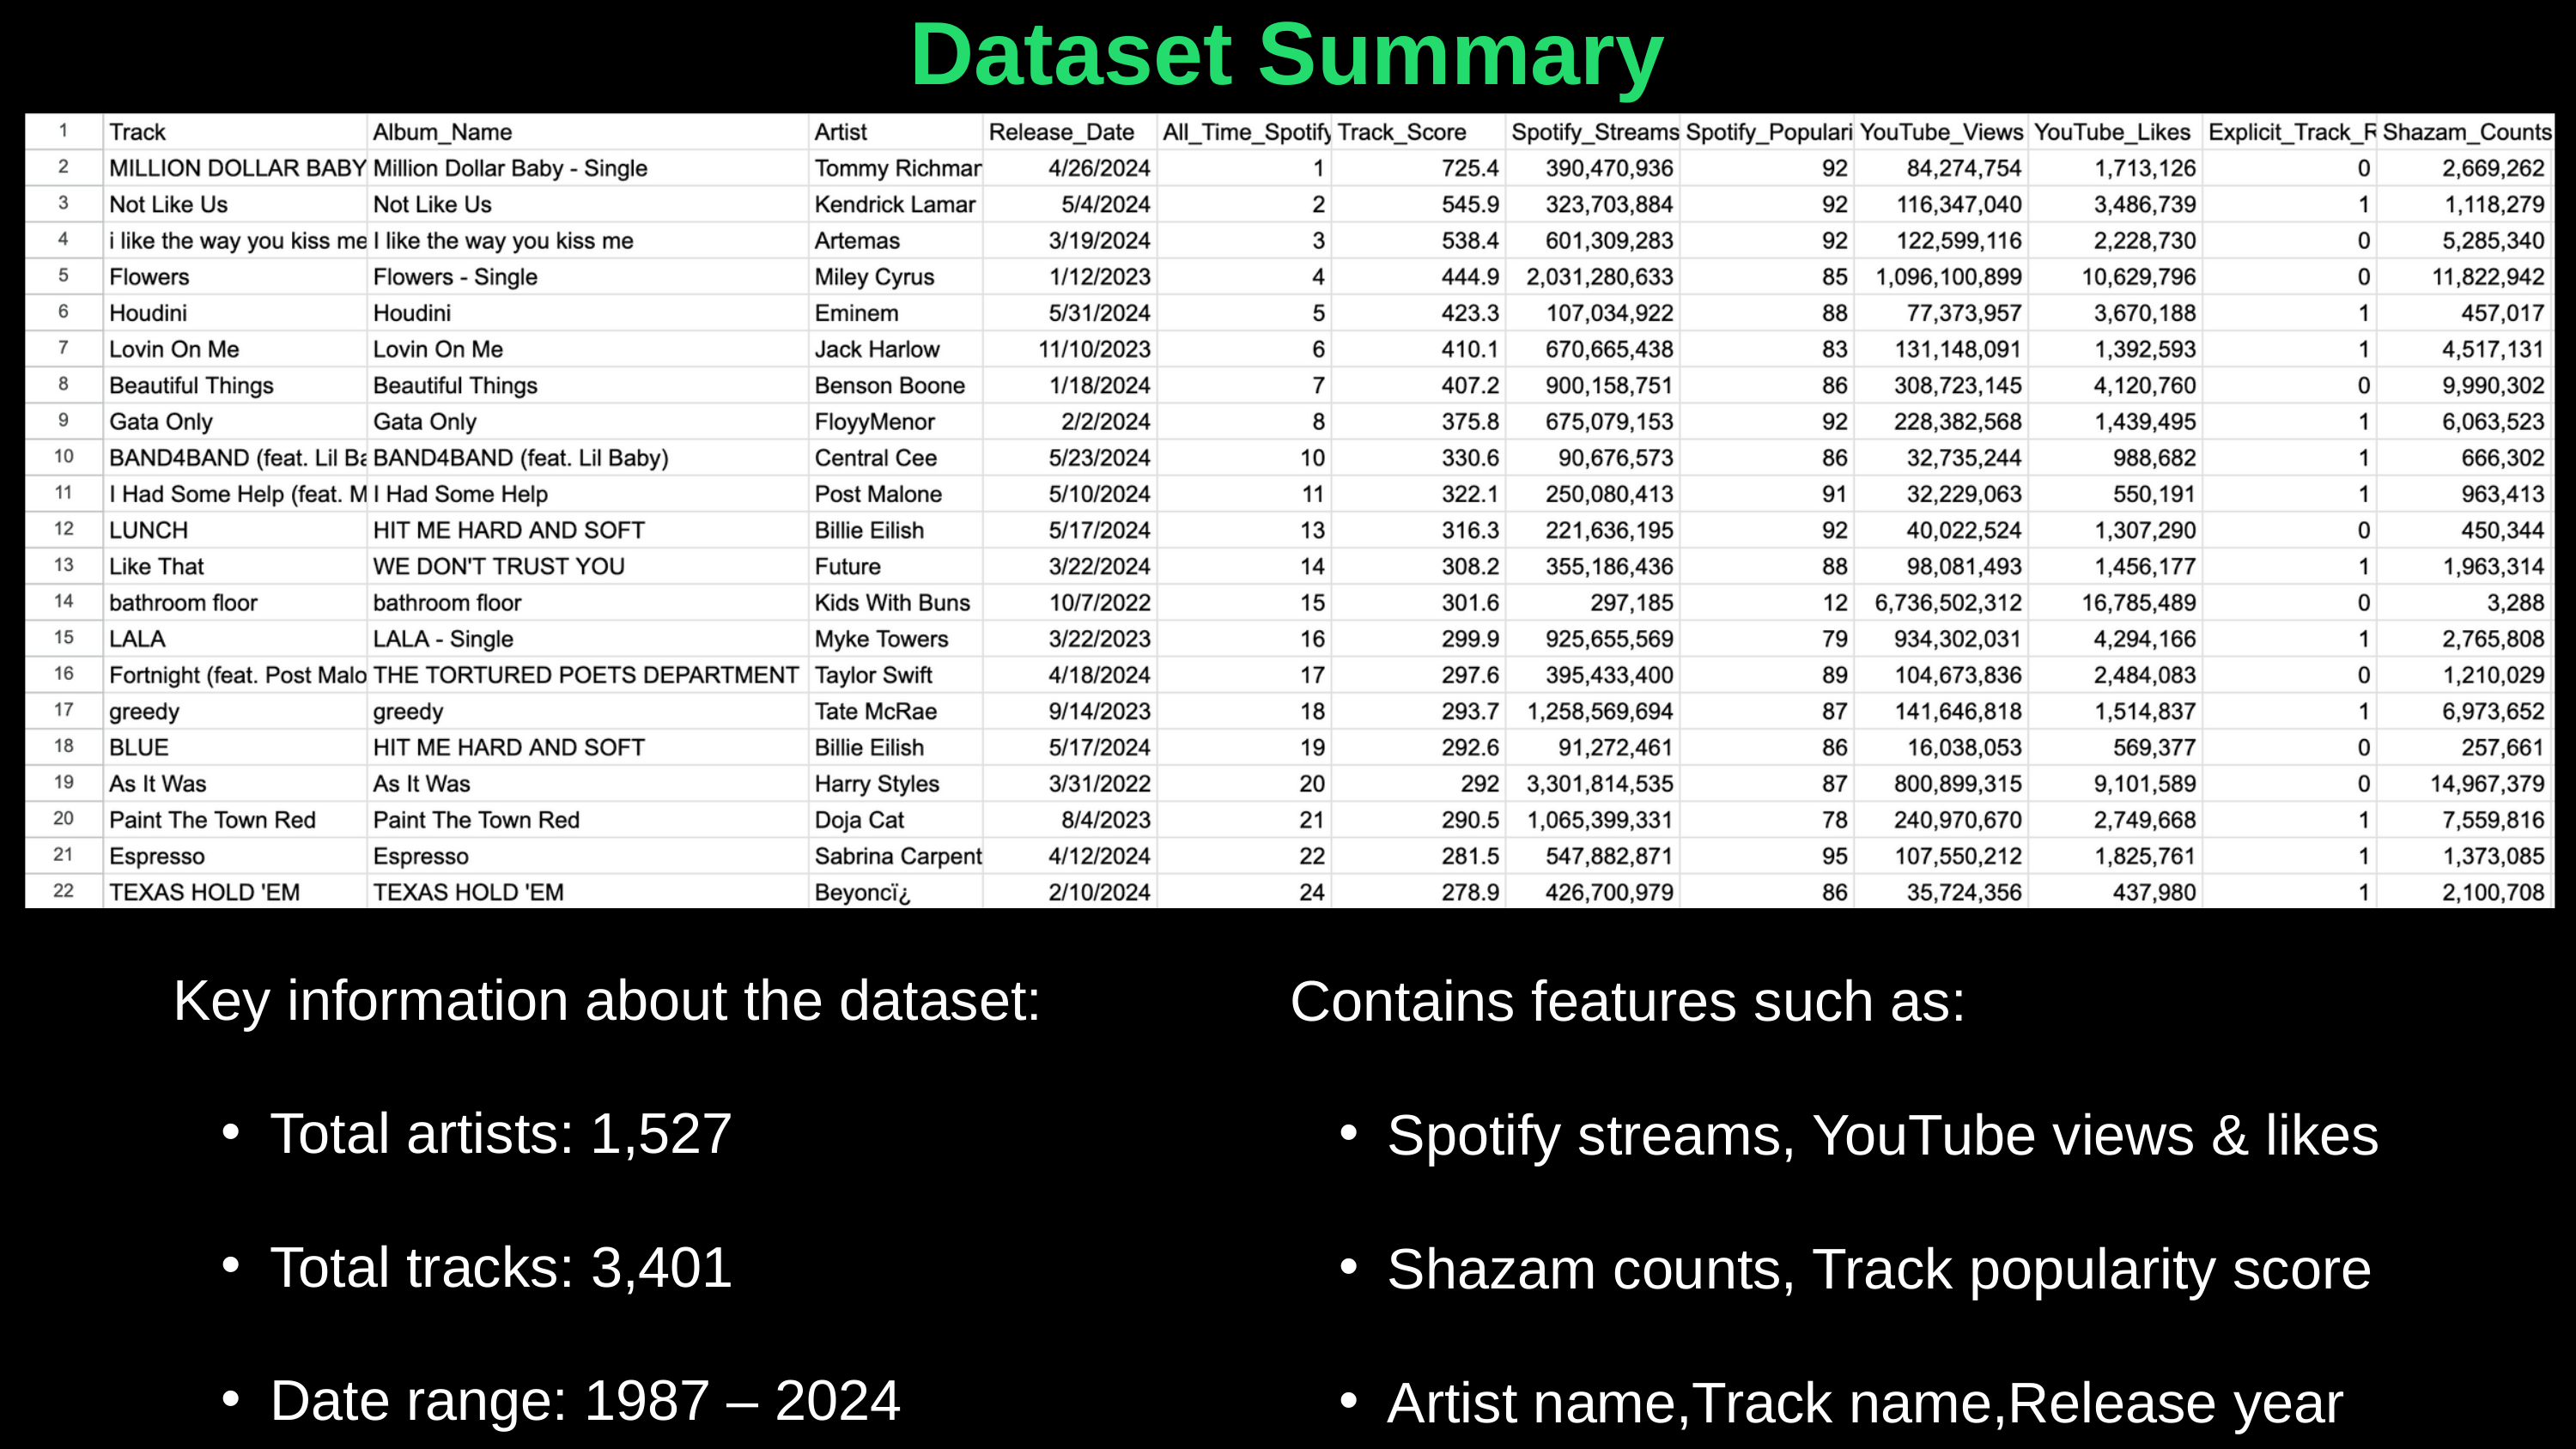

Dataset Summary

Key information about the dataset:
Total artists: 1,527
Total tracks: 3,401
Date range: 1987 – 2024

Contains features such as:
Spotify streams, YouTube views & likes
Shazam counts, Track popularity score
Artist name,Track name,Release year